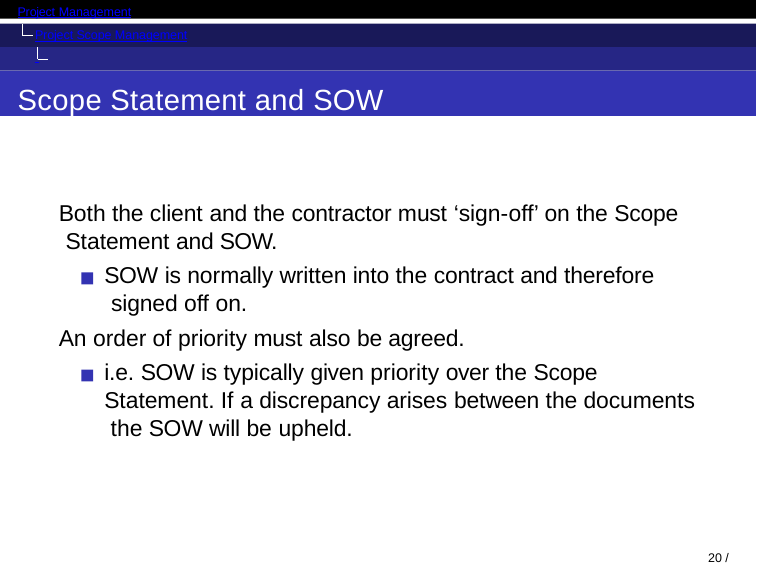

Project Management
Project Scope Management  Introduction

Scope Statement and SOW
Both the client and the contractor must ‘sign-off’ on the Scope  Statement and SOW.
SOW is normally written into the contract and therefore  signed off on.
An order of priority must also be agreed.
i.e. SOW is typically given priority over the Scope  Statement. If a discrepancy arises between the documents  the SOW will be upheld.

20 / 53